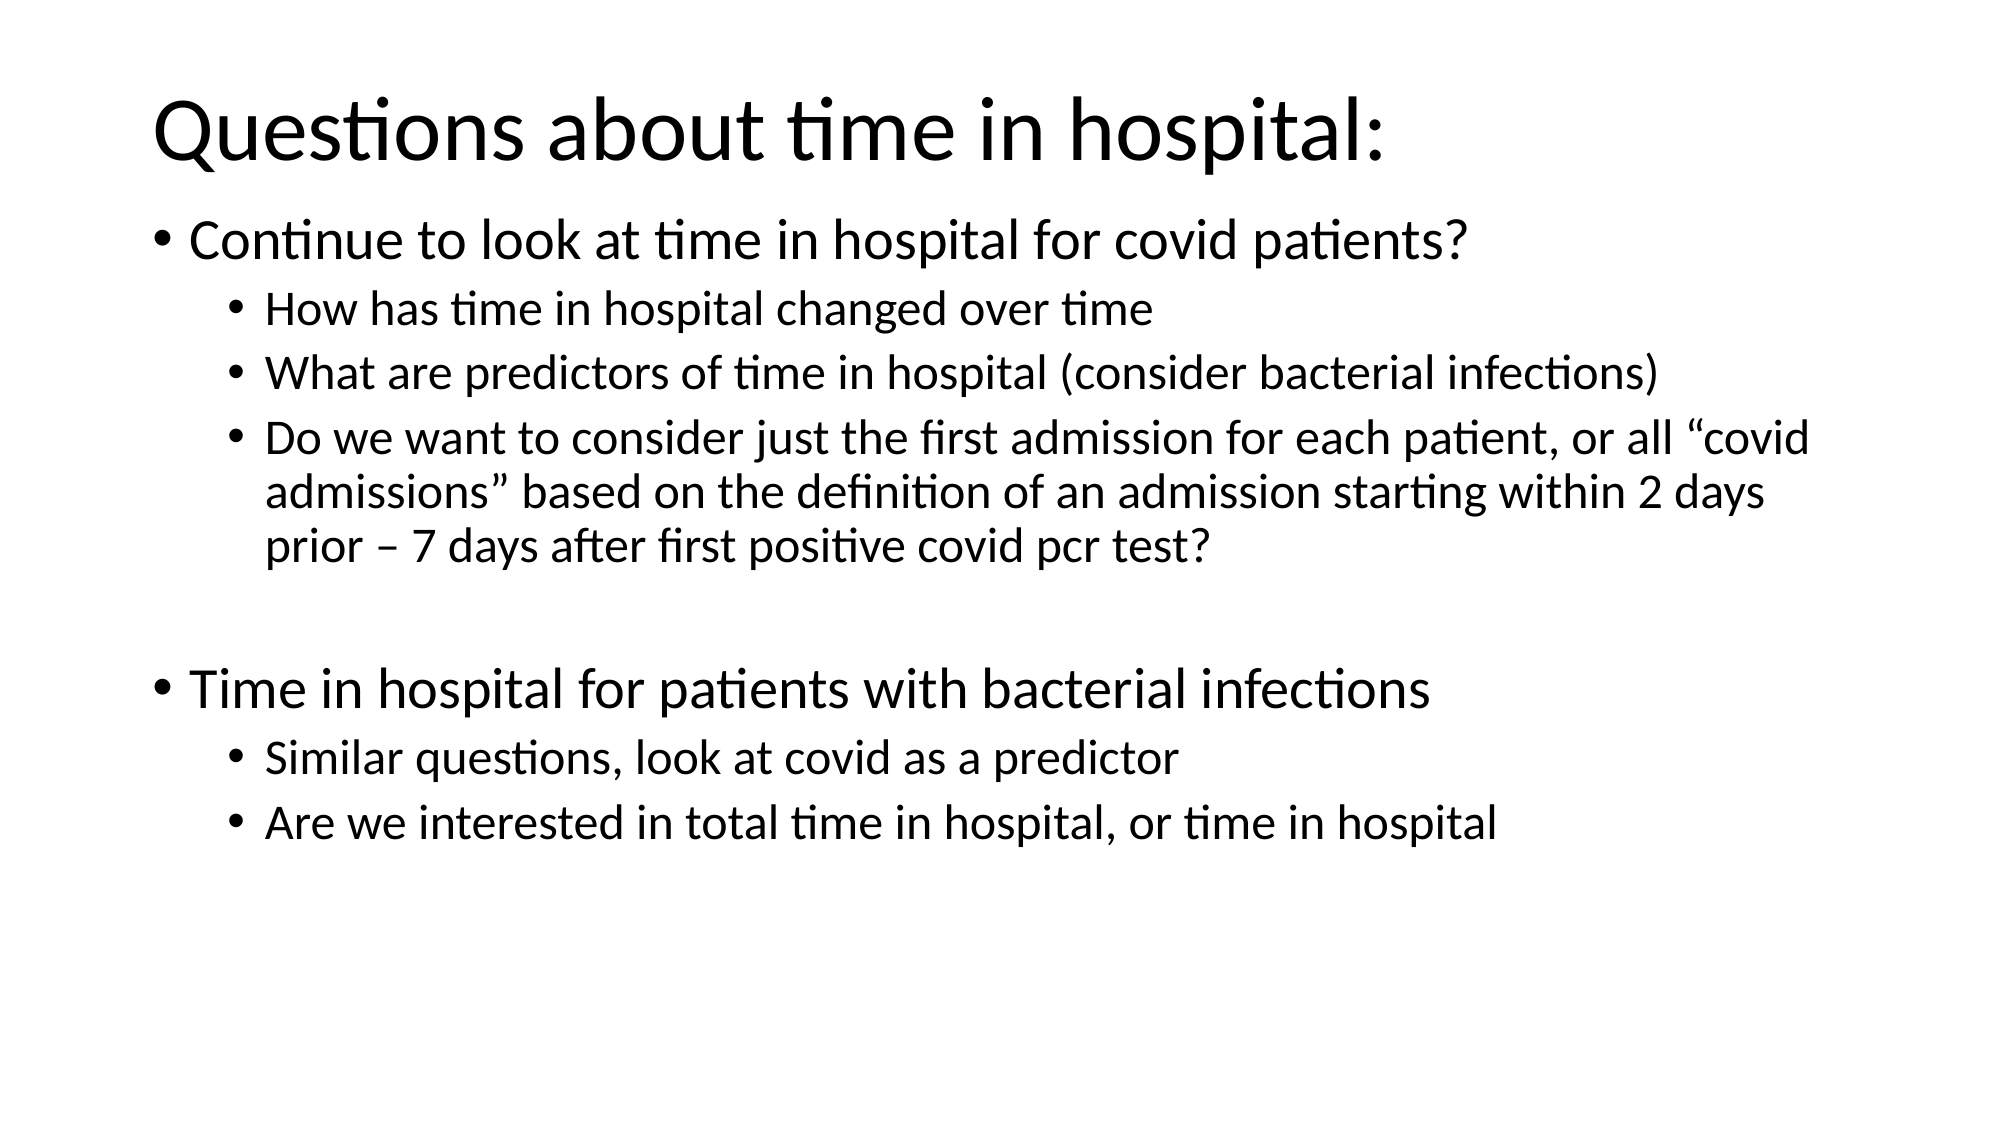

# Questions about time in hospital:
Continue to look at time in hospital for covid patients?
How has time in hospital changed over time
What are predictors of time in hospital (consider bacterial infections)
Do we want to consider just the first admission for each patient, or all “covid admissions” based on the definition of an admission starting within 2 days prior – 7 days after first positive covid pcr test?

Time in hospital for patients with bacterial infections
Similar questions, look at covid as a predictor
Are we interested in total time in hospital, or time in hospital